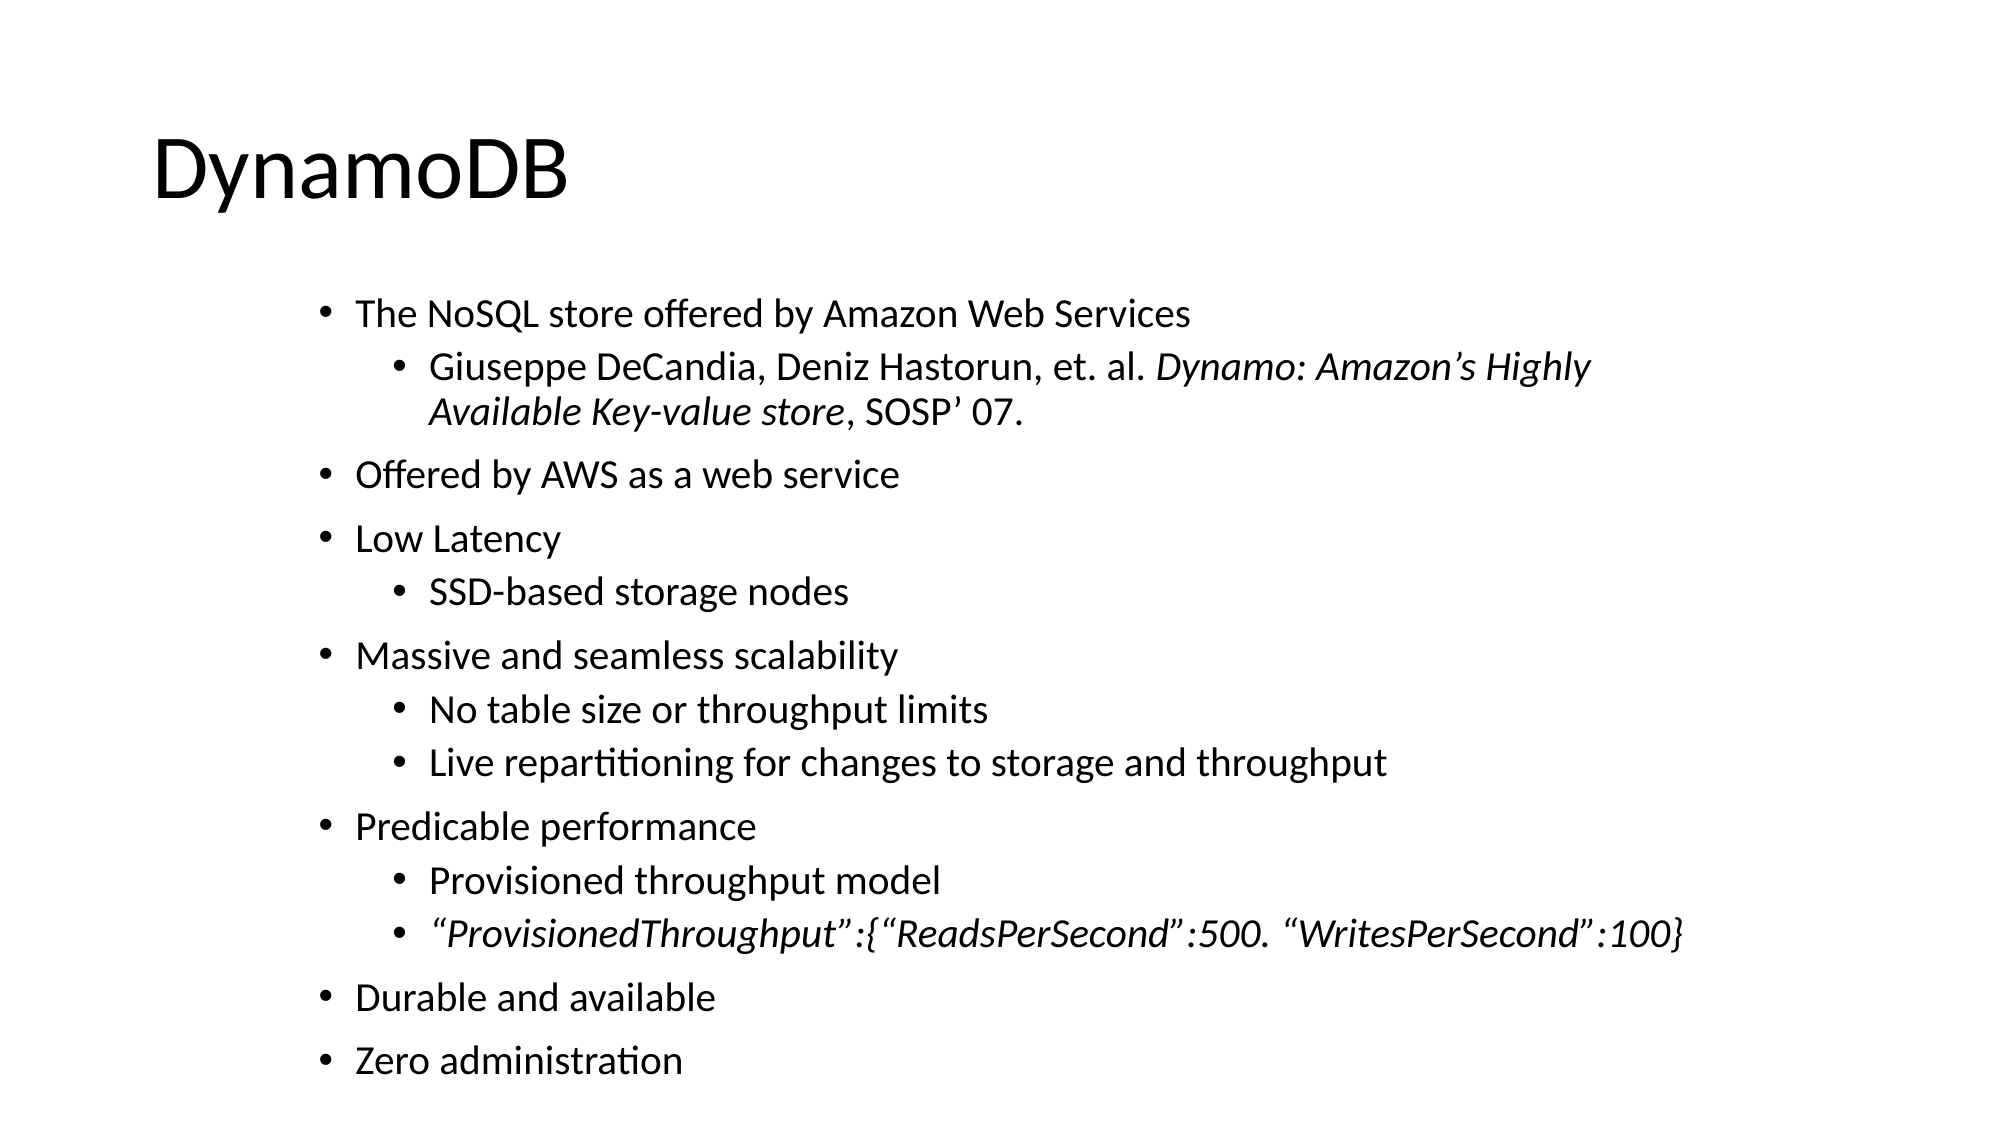

# DynamoDB
The NoSQL store offered by Amazon Web Services
Giuseppe DeCandia, Deniz Hastorun, et. al. Dynamo: Amazon’s Highly Available Key-value store, SOSP’ 07.
Offered by AWS as a web service
Low Latency
SSD-based storage nodes
Massive and seamless scalability
No table size or throughput limits
Live repartitioning for changes to storage and throughput
Predicable performance
Provisioned throughput model
“ProvisionedThroughput”:{“ReadsPerSecond”:500. “WritesPerSecond”:100}
Durable and available
Zero administration